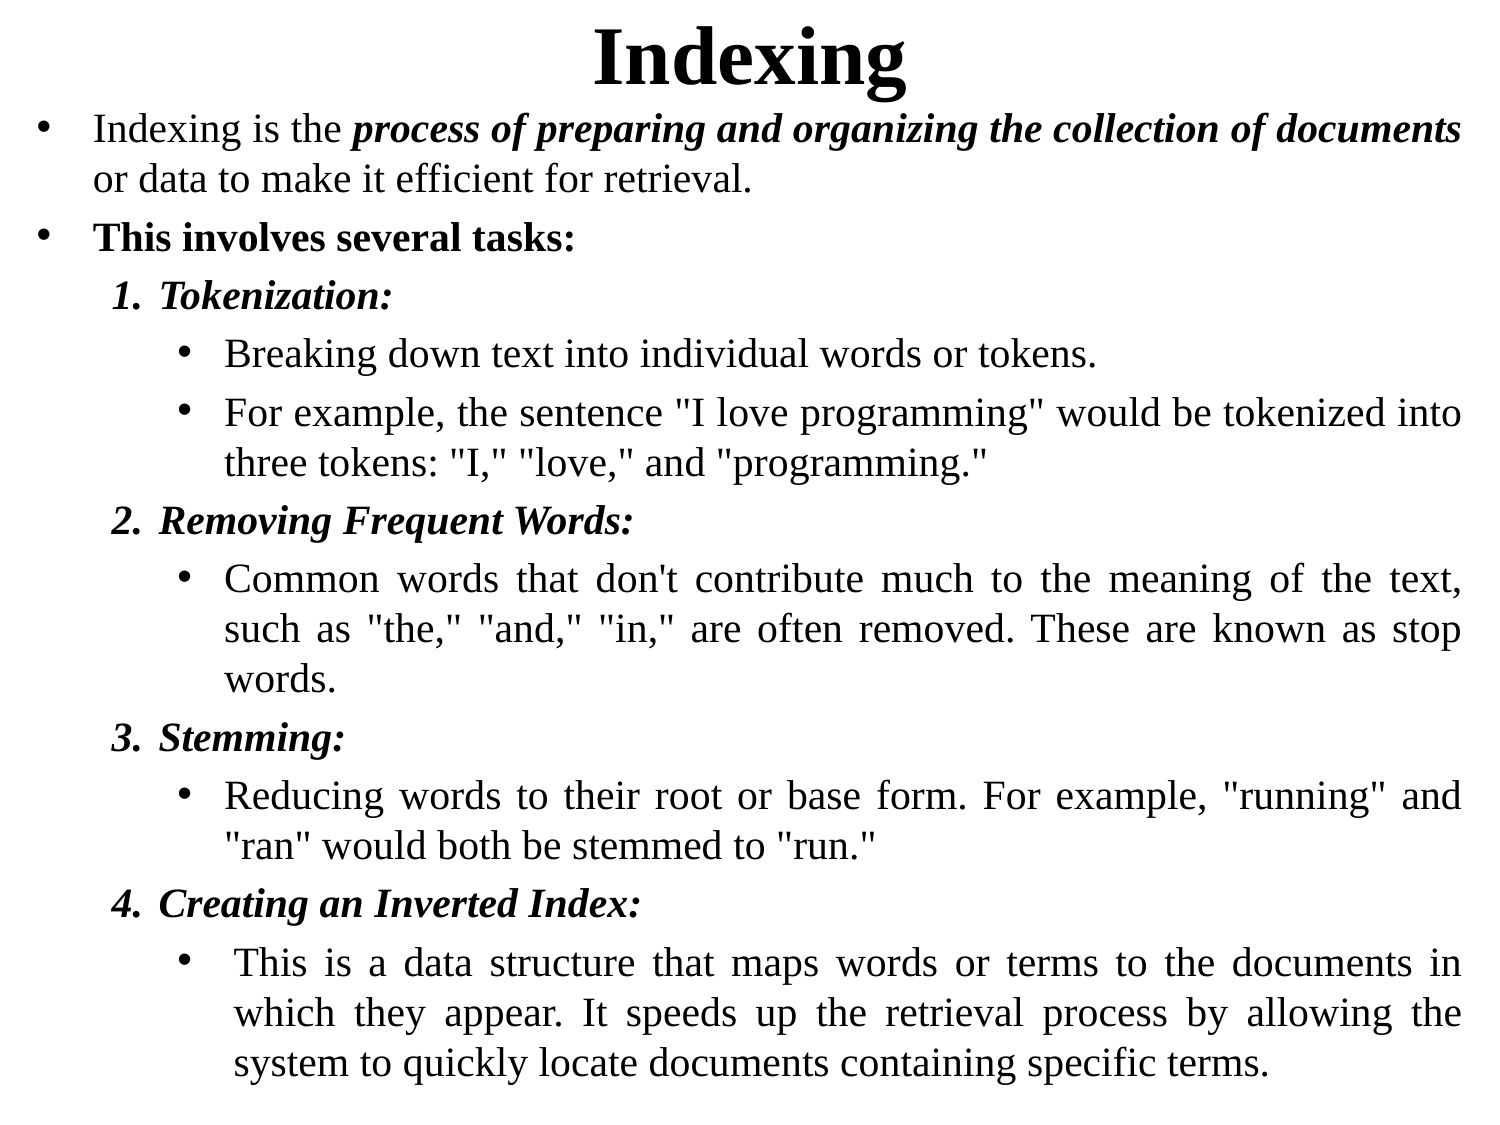

# Indexing
Indexing is the process of preparing and organizing the collection of documents or data to make it efficient for retrieval.
This involves several tasks:
Tokenization:
Breaking down text into individual words or tokens.
For example, the sentence "I love programming" would be tokenized into three tokens: "I," "love," and "programming."
Removing Frequent Words:
Common words that don't contribute much to the meaning of the text, such as "the," "and," "in," are often removed. These are known as stop words.
Stemming:
Reducing words to their root or base form. For example, "running" and "ran" would both be stemmed to "run."
Creating an Inverted Index:
This is a data structure that maps words or terms to the documents in which they appear. It speeds up the retrieval process by allowing the system to quickly locate documents containing specific terms.